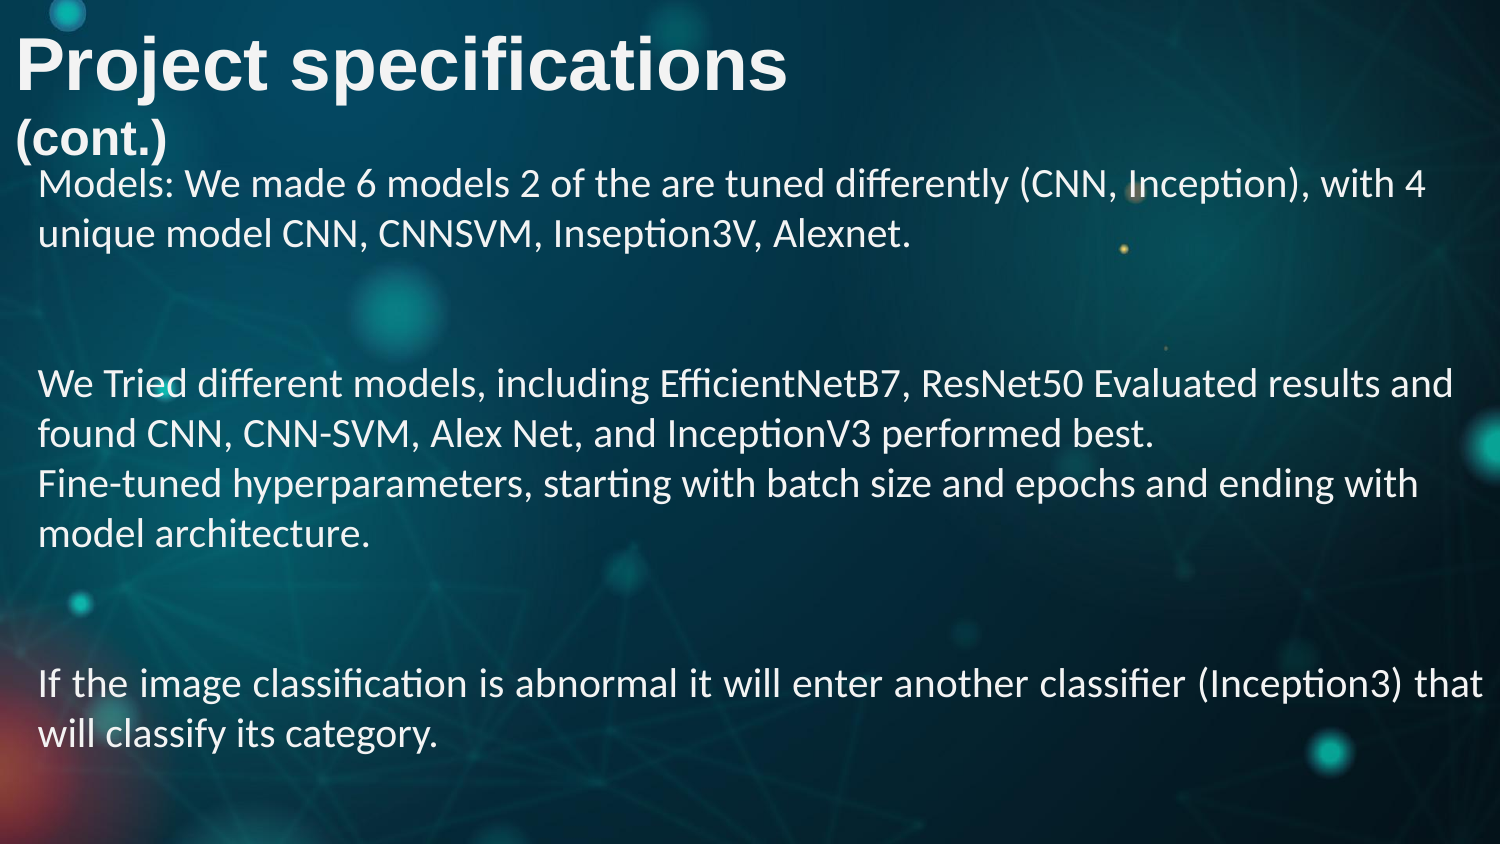

Project specifications (cont.)
Models: We made 6 models 2 of the are tuned differently (CNN, Inception), with 4 unique model CNN, CNNSVM, Inseption3V, Alexnet.

We Tried different models, including EfficientNetB7, ResNet50 Evaluated results and found CNN, CNN-SVM, Alex Net, and InceptionV3 performed best.
Fine-tuned hyperparameters, starting with batch size and epochs and ending with model architecture.

If the image classification is abnormal it will enter another classifier (Inception3) that will classify its category.